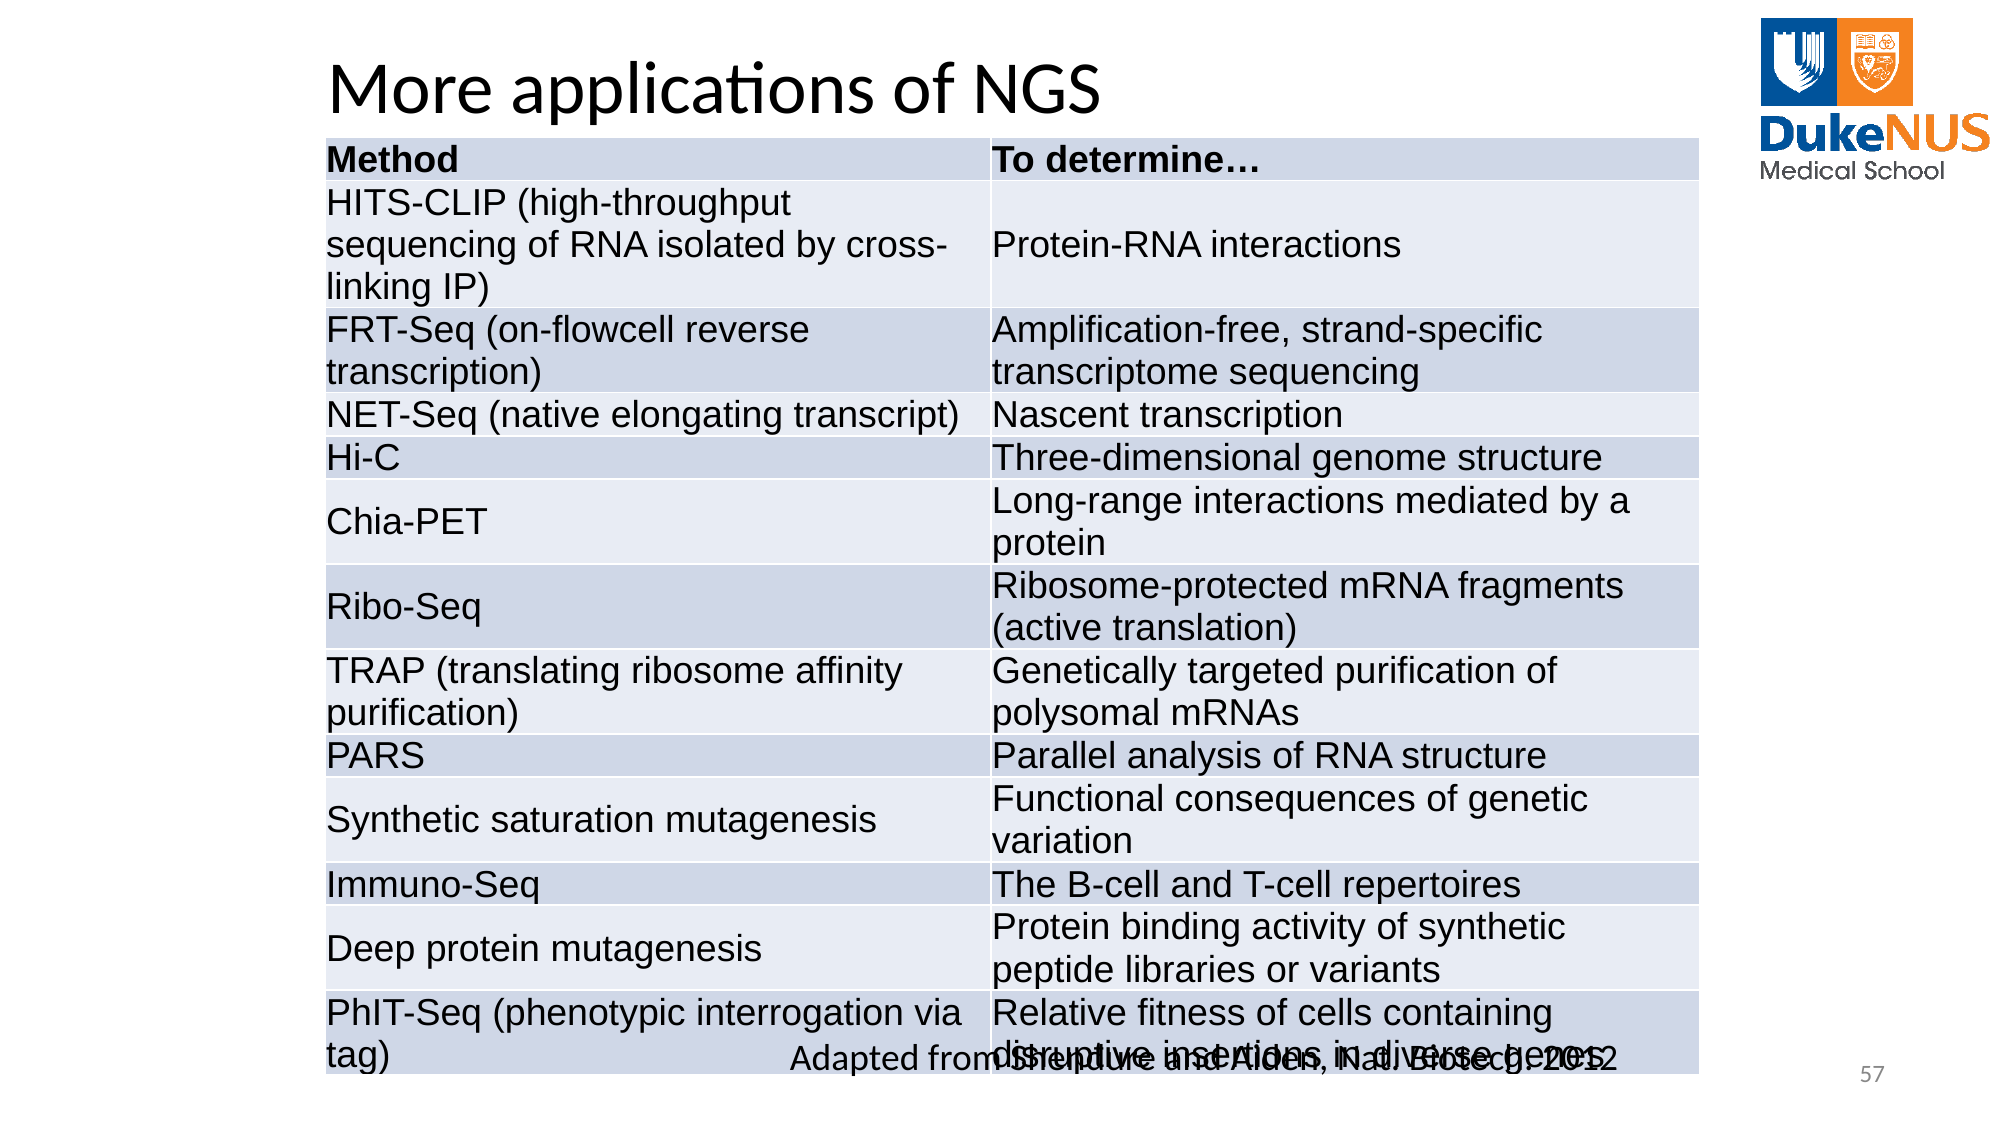

# More applications of NGS
| Method | To determine… |
| --- | --- |
| HITS-CLIP (high-throughput sequencing of RNA isolated by cross-linking IP) | Protein-RNA interactions |
| FRT-Seq (on-flowcell reverse transcription) | Amplification-free, strand-specific transcriptome sequencing |
| NET-Seq (native elongating transcript) | Nascent transcription |
| Hi-C | Three-dimensional genome structure |
| Chia-PET | Long-range interactions mediated by a protein |
| Ribo-Seq | Ribosome-protected mRNA fragments (active translation) |
| TRAP (translating ribosome affinity purification) | Genetically targeted purification of polysomal mRNAs |
| PARS | Parallel analysis of RNA structure |
| Synthetic saturation mutagenesis | Functional consequences of genetic variation |
| Immuno-Seq | The B-cell and T-cell repertoires |
| Deep protein mutagenesis | Protein binding activity of synthetic peptide libraries or variants |
| PhIT-Seq (phenotypic interrogation via tag) | Relative fitness of cells containing disruptive insertions in diverse genes |
Adapted from Shendure and Aiden, Nat. Biotech. 2012
57